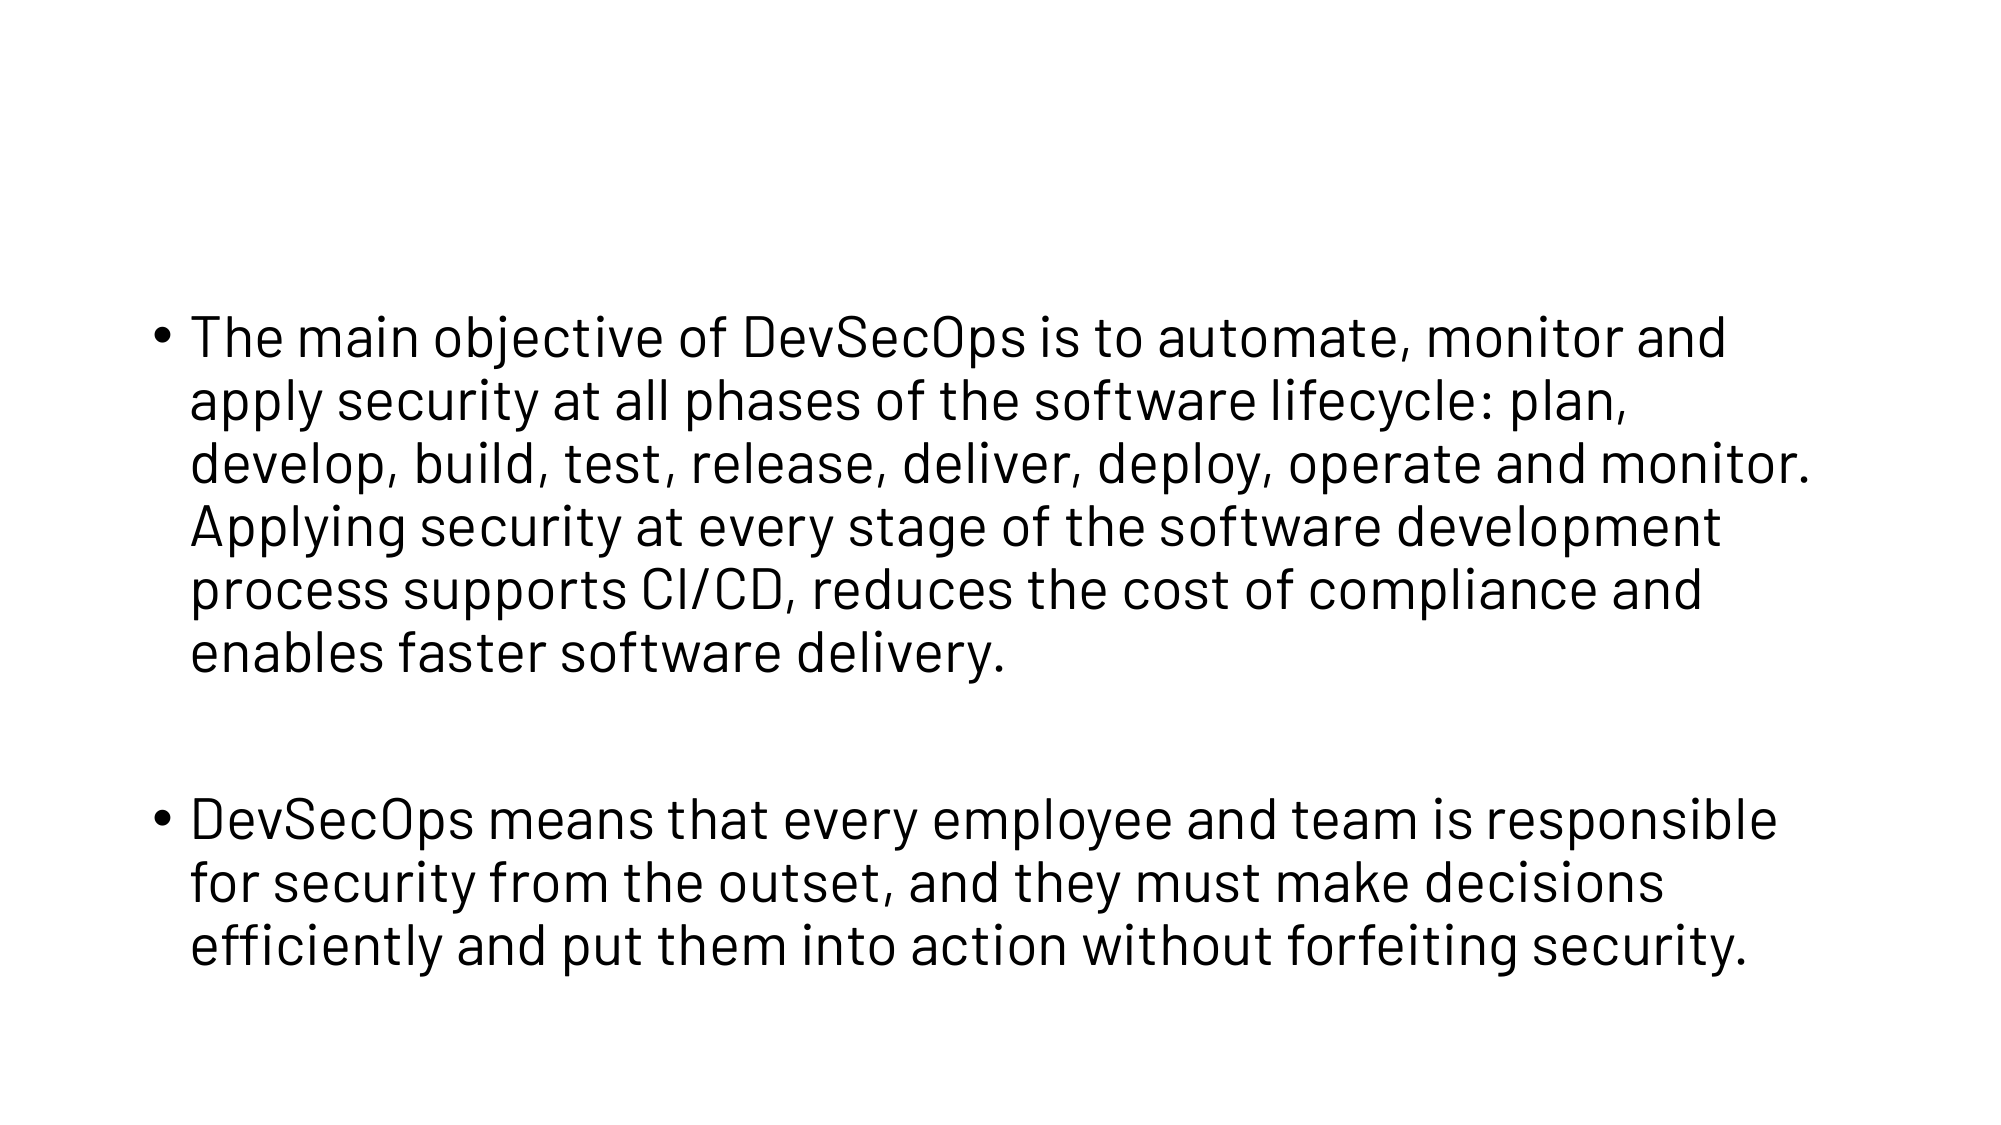

#
The main objective of DevSecOps is to automate, monitor and apply security at all phases of the software lifecycle: plan, develop, build, test, release, deliver, deploy, operate and monitor. Applying security at every stage of the software development process supports CI/CD, reduces the cost of compliance and enables faster software delivery.

DevSecOps means that every employee and team is responsible for security from the outset, and they must make decisions efficiently and put them into action without forfeiting security.